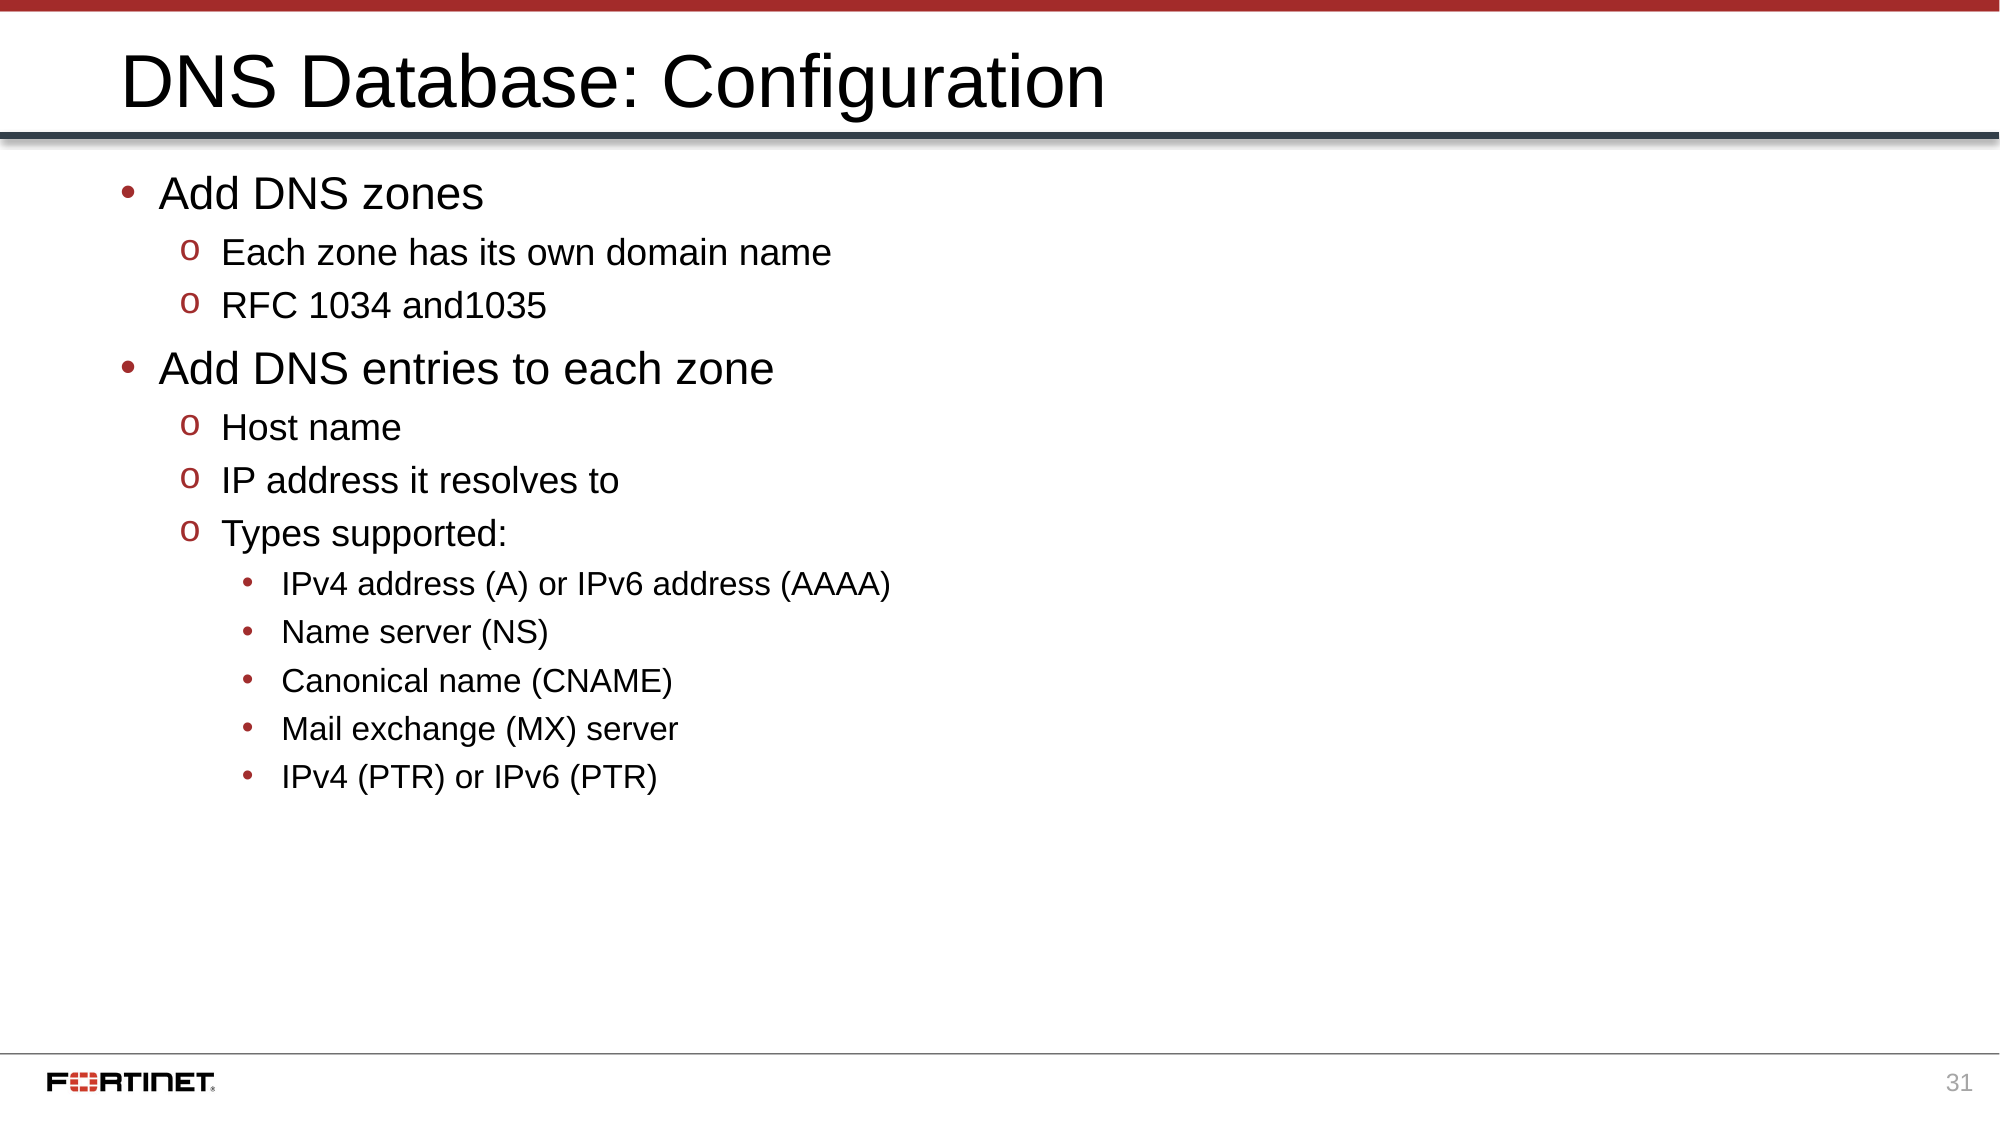

# DNS Database: Configuration
Add DNS zones
Each zone has its own domain name
RFC 1034 and1035
Add DNS entries to each zone
Host name
IP address it resolves to
Types supported:
IPv4 address (A) or IPv6 address (AAAA)
Name server (NS)
Canonical name (CNAME)
Mail exchange (MX) server
IPv4 (PTR) or IPv6 (PTR)